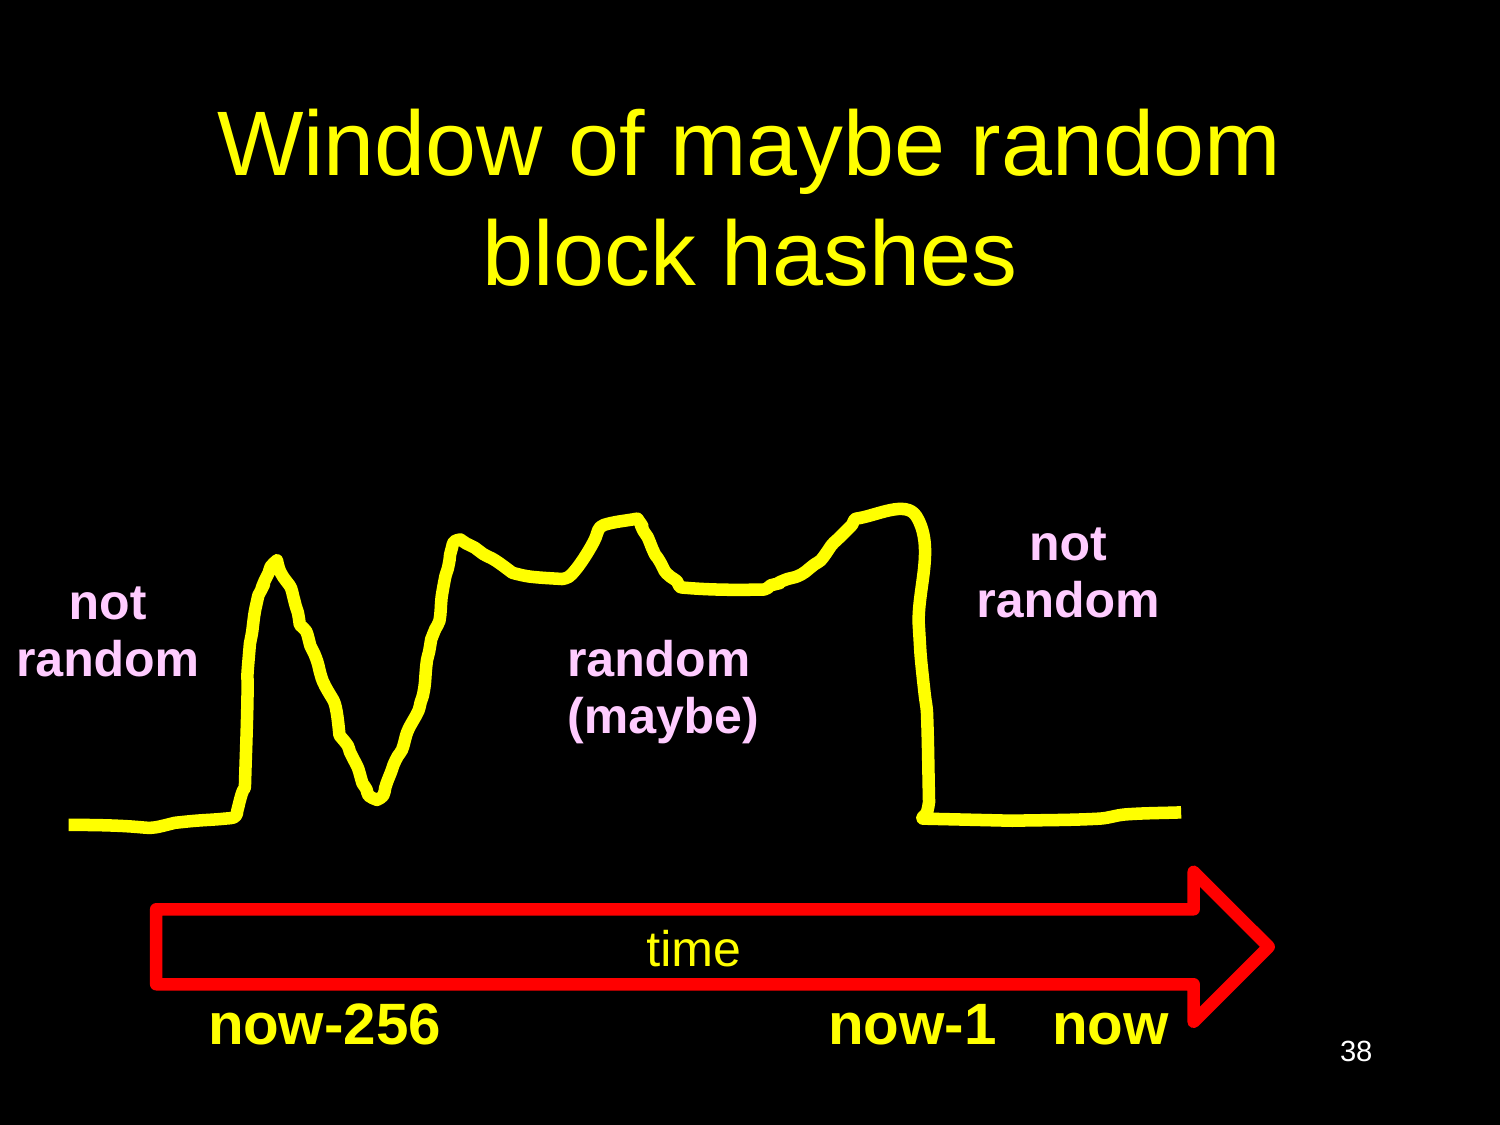

# Window of maybe random block hashes

not
random
not
random
random
(maybe)
time
now-256
now-1
now
38